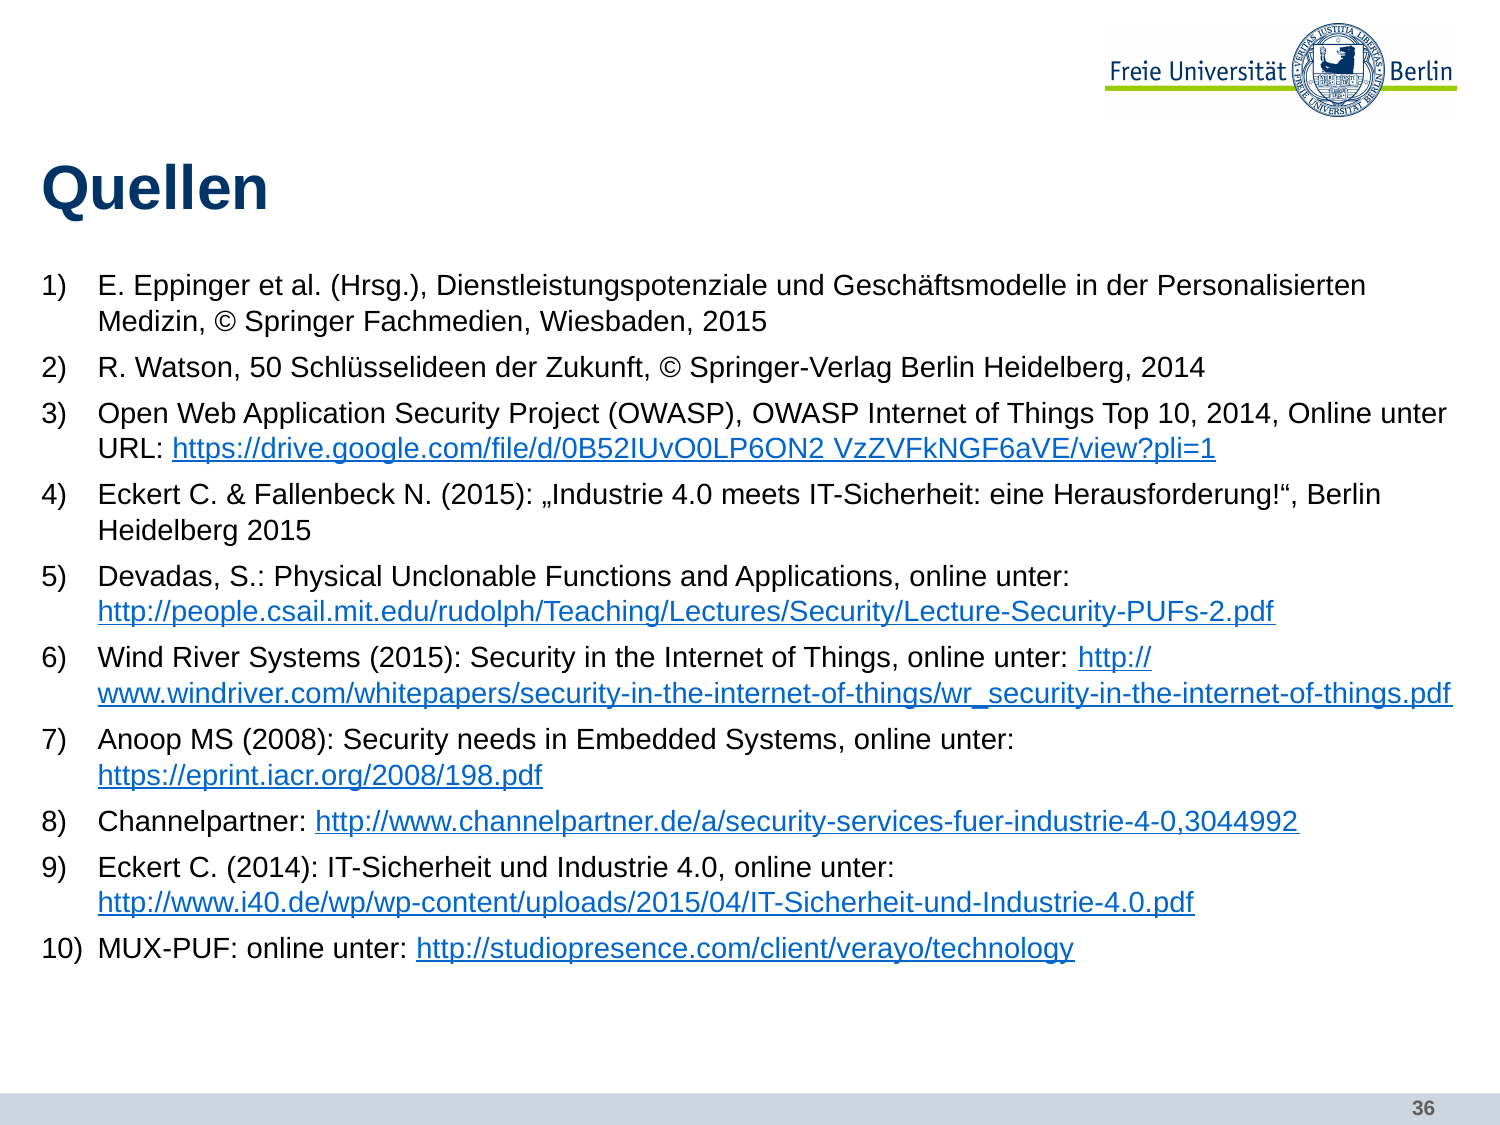

# Quellen
E. Eppinger et al. (Hrsg.), Dienstleistungspotenziale und Geschäftsmodelle in der Personalisierten Medizin, © Springer Fachmedien, Wiesbaden, 2015
R. Watson, 50 Schlüsselideen der Zukunft, © Springer-Verlag Berlin Heidelberg, 2014
Open Web Application Security Project (OWASP), OWASP Internet of Things Top 10, 2014, Online unter URL: https://drive.google.com/file/d/0B52IUvO0LP6ON2 VzZVFkNGF6aVE/view?pli=1
Eckert C. & Fallenbeck N. (2015): „Industrie 4.0 meets IT-Sicherheit: eine Herausforderung!“, Berlin Heidelberg 2015
Devadas, S.: Physical Unclonable Functions and Applications, online unter: http://people.csail.mit.edu/rudolph/Teaching/Lectures/Security/Lecture-Security-PUFs-2.pdf
Wind River Systems (2015): Security in the Internet of Things, online unter: http://www.windriver.com/whitepapers/security-in-the-internet-of-things/wr_security-in-the-internet-of-things.pdf
Anoop MS (2008): Security needs in Embedded Systems, online unter: https://eprint.iacr.org/2008/198.pdf
Channelpartner: http://www.channelpartner.de/a/security-services-fuer-industrie-4-0,3044992
Eckert C. (2014): IT-Sicherheit und Industrie 4.0, online unter: http://www.i40.de/wp/wp-content/uploads/2015/04/IT-Sicherheit-und-Industrie-4.0.pdf
MUX-PUF: online unter: http://studiopresence.com/client/verayo/technology